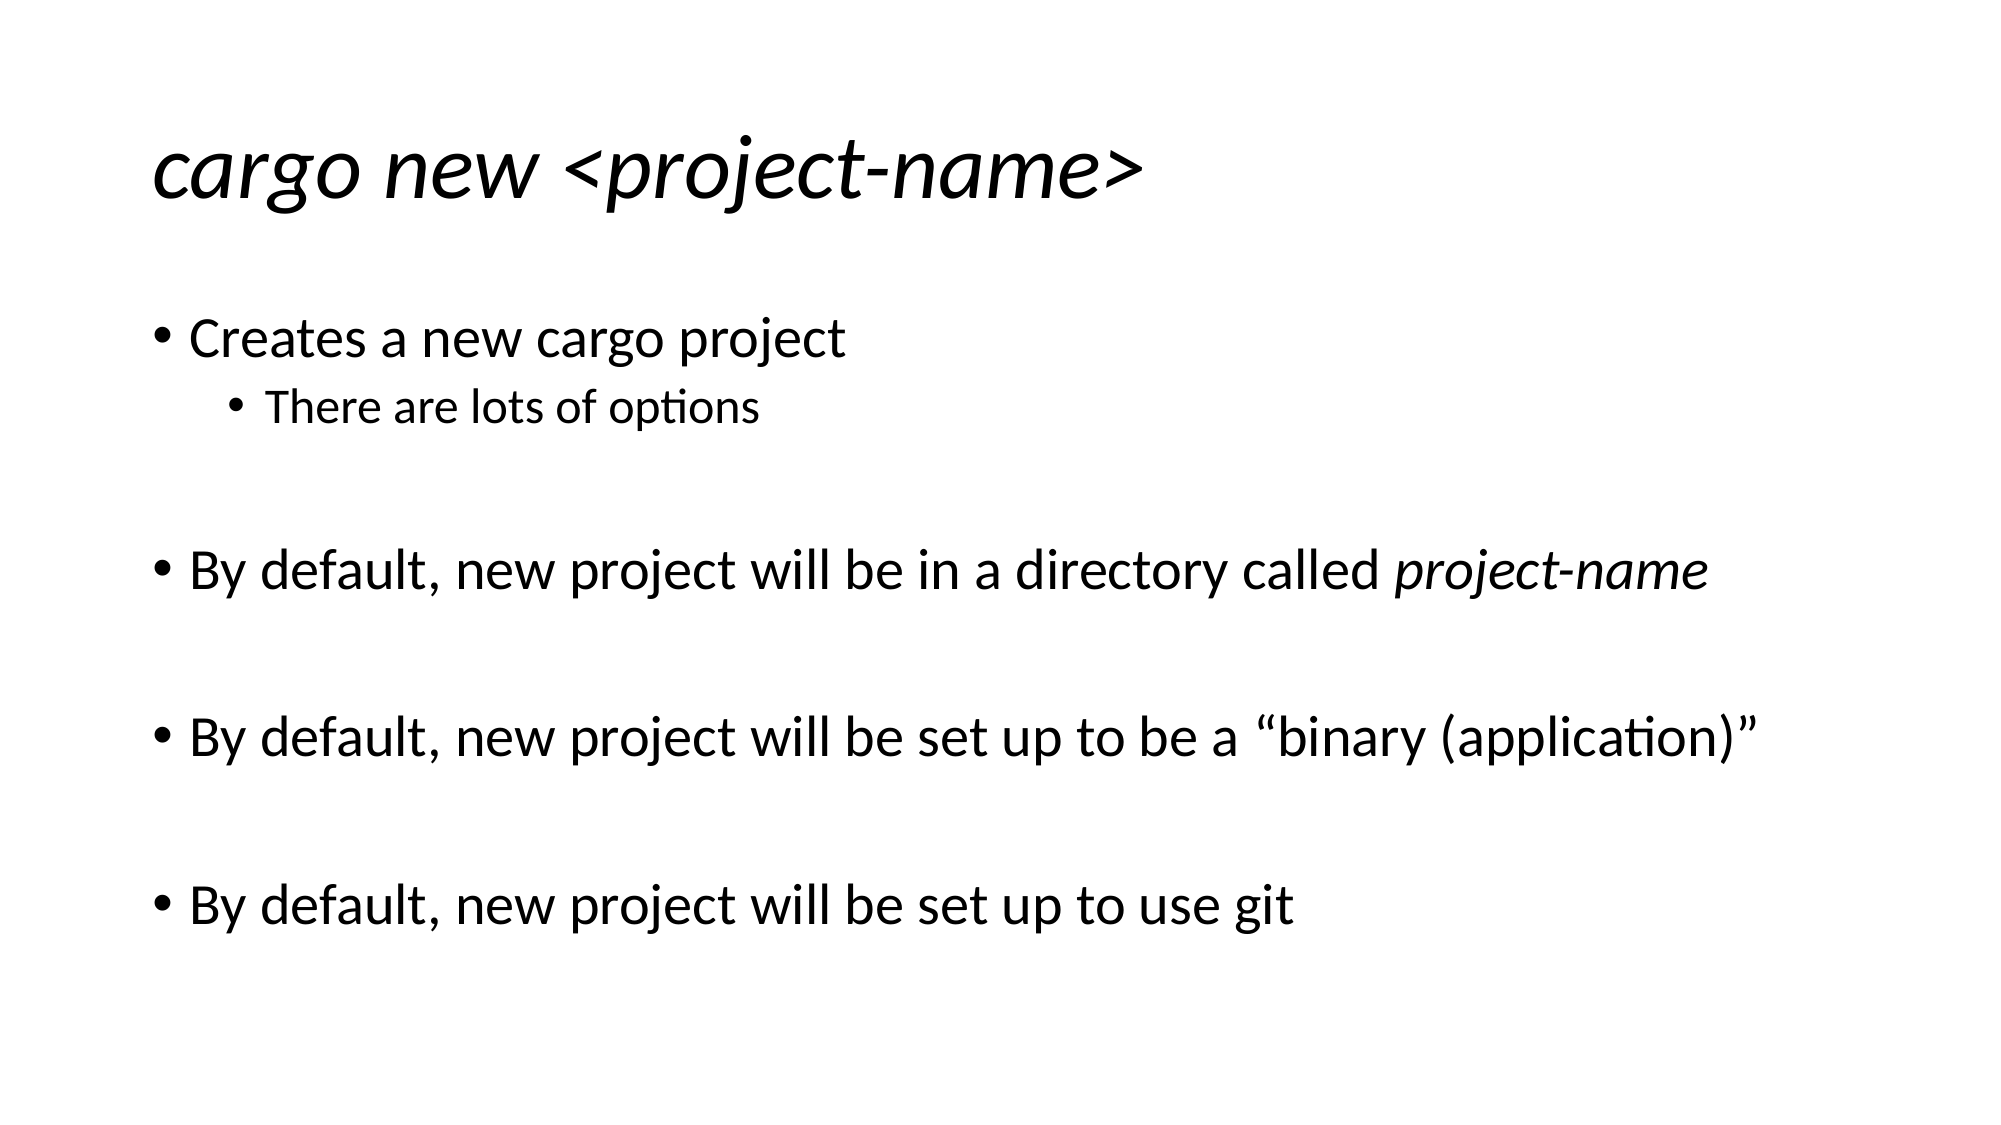

# cargo new <project-name>
Creates a new cargo project
There are lots of options

By default, new project will be in a directory called project-name

By default, new project will be set up to be a “binary (application)”

By default, new project will be set up to use git